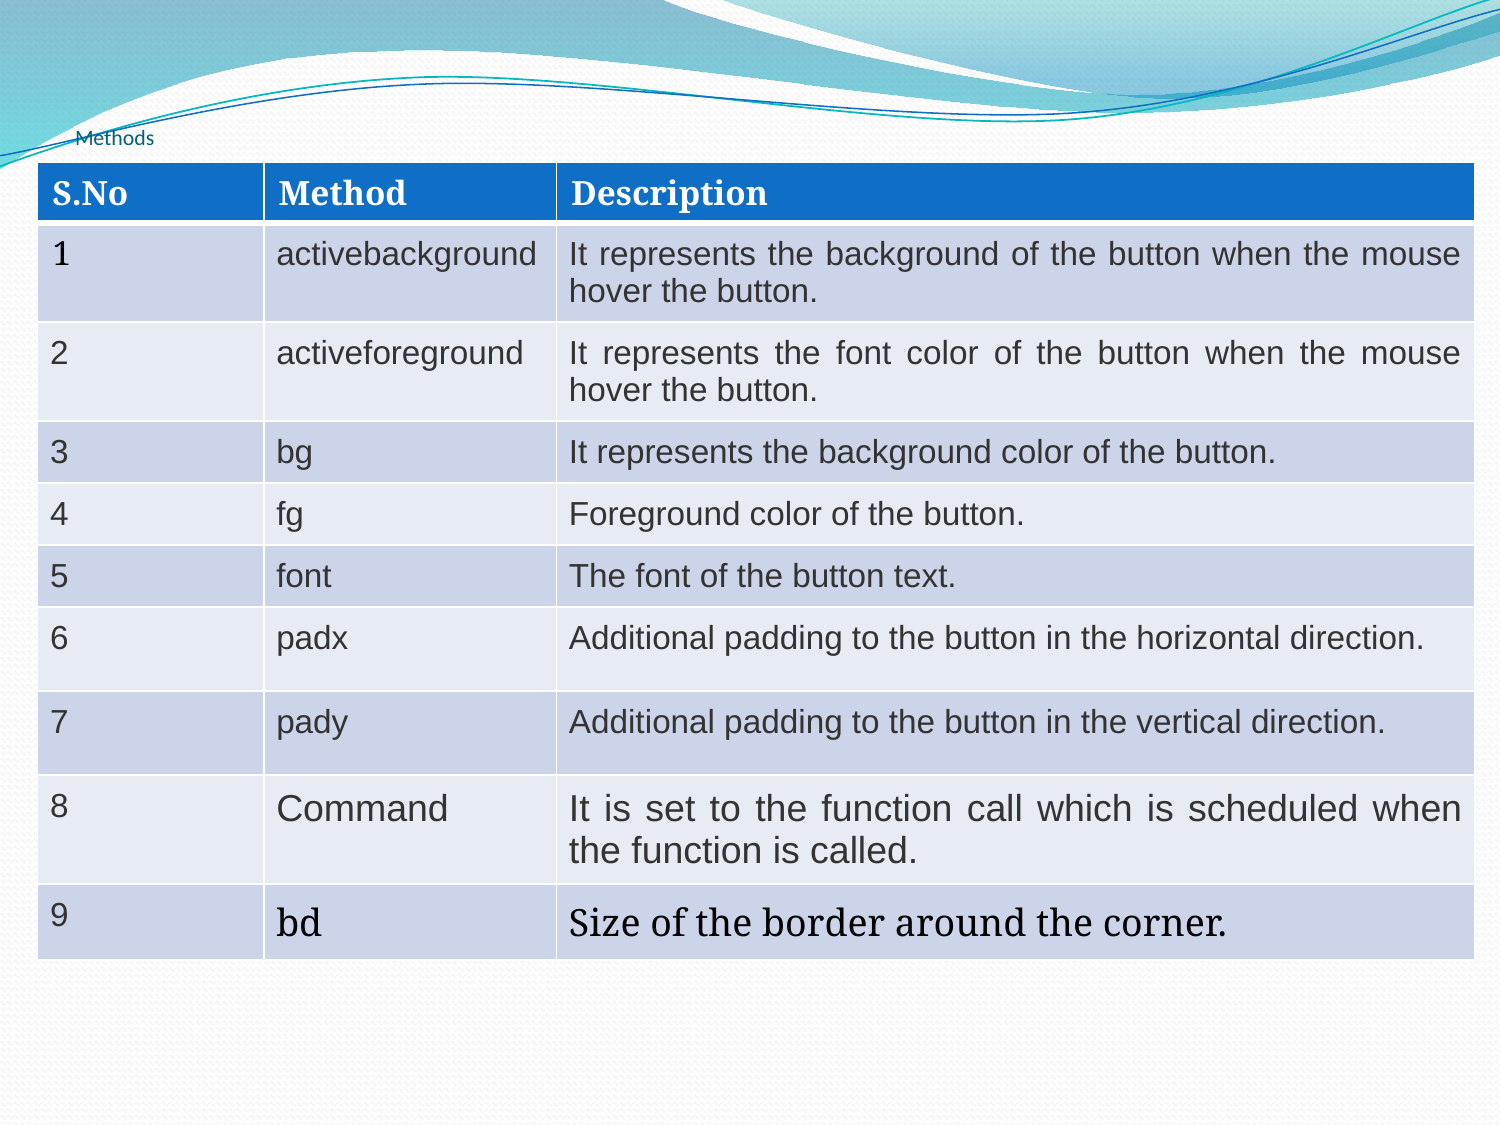

# Methods
| S.No | Method | Description |
| --- | --- | --- |
| 1 | activebackground | It represents the background of the button when the mouse hover the button. |
| 2 | activeforeground | It represents the font color of the button when the mouse hover the button. |
| 3 | bg | It represents the background color of the button. |
| 4 | fg | Foreground color of the button. |
| 5 | font | The font of the button text. |
| 6 | padx | Additional padding to the button in the horizontal direction. |
| 7 | pady | Additional padding to the button in the vertical direction. |
| 8 | Command | It is set to the function call which is scheduled when the function is called. |
| 9 | bd | Size of the border around the corner. |